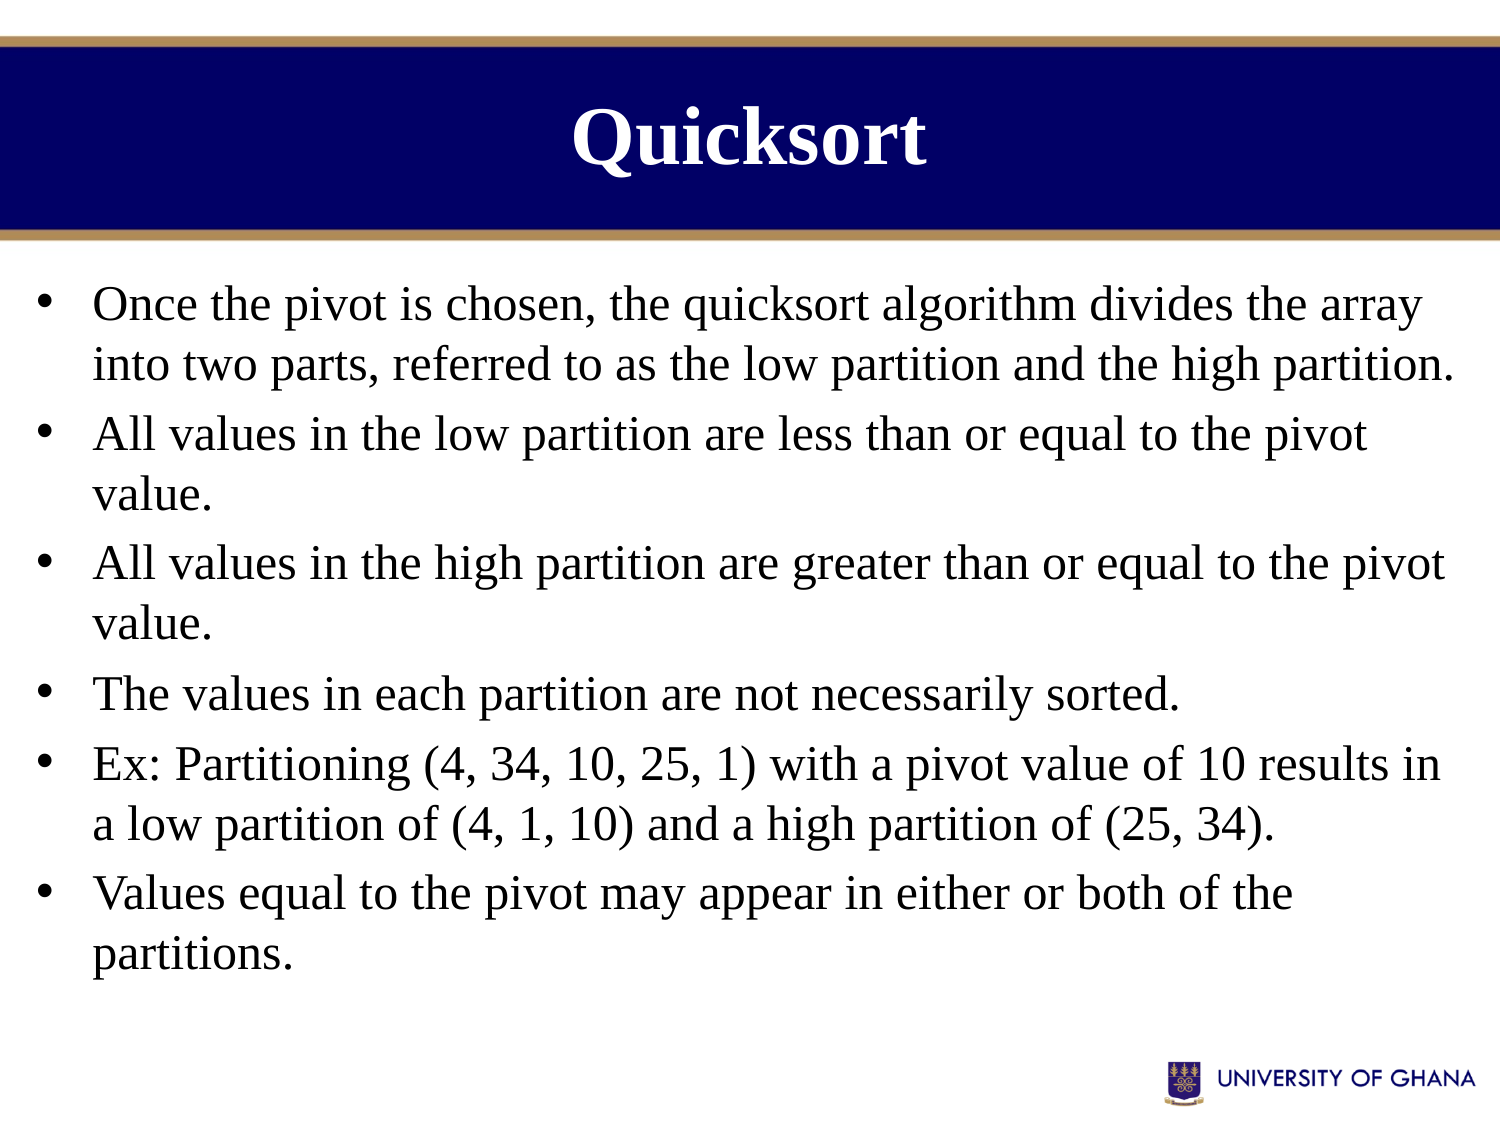

# Quicksort
Once the pivot is chosen, the quicksort algorithm divides the array into two parts, referred to as the low partition and the high partition.
All values in the low partition are less than or equal to the pivot value.
All values in the high partition are greater than or equal to the pivot value.
The values in each partition are not necessarily sorted.
Ex: Partitioning (4, 34, 10, 25, 1) with a pivot value of 10 results in a low partition of (4, 1, 10) and a high partition of (25, 34).
Values equal to the pivot may appear in either or both of the partitions.